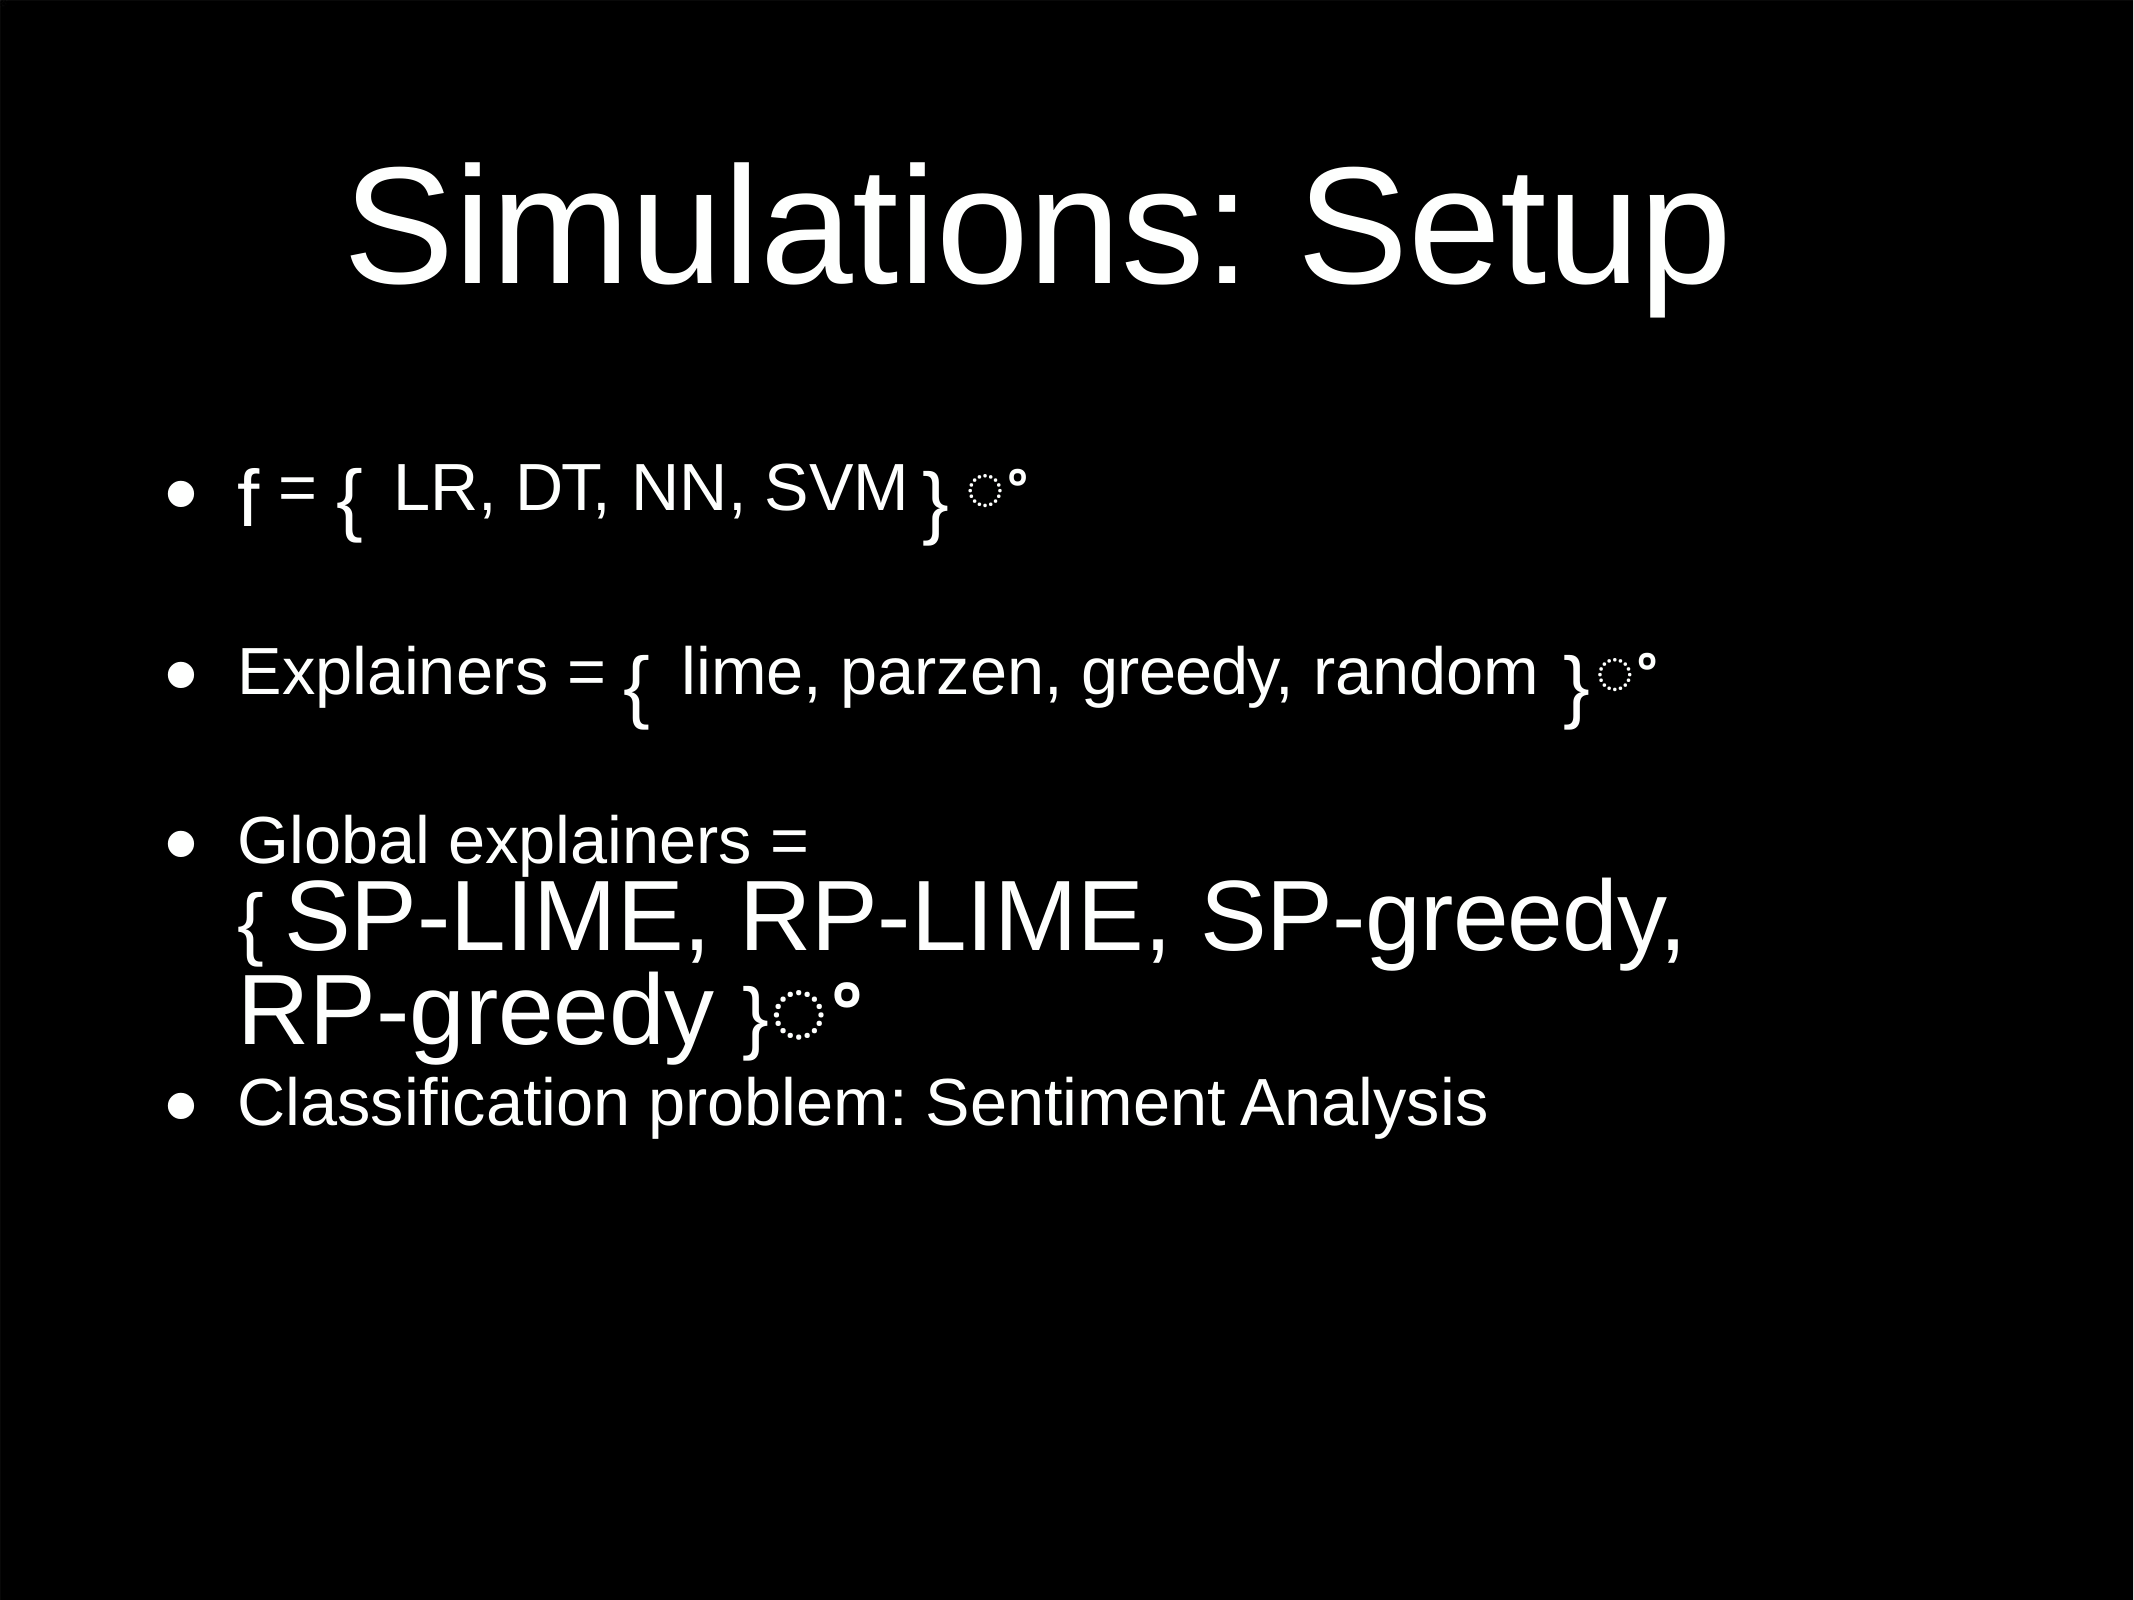

Simulations: Setup
• f {
}
= LR, DT, NN, SVM ꢀ
{
}
•
•
Explainers = lime, parzen, greedy, random ꢀ
Global explainers =
{ SP-LIME, RP-LIME, SP-greedy, RP-greedy }ꢀ
•
Classiﬁcation problem: Sentiment Analysis